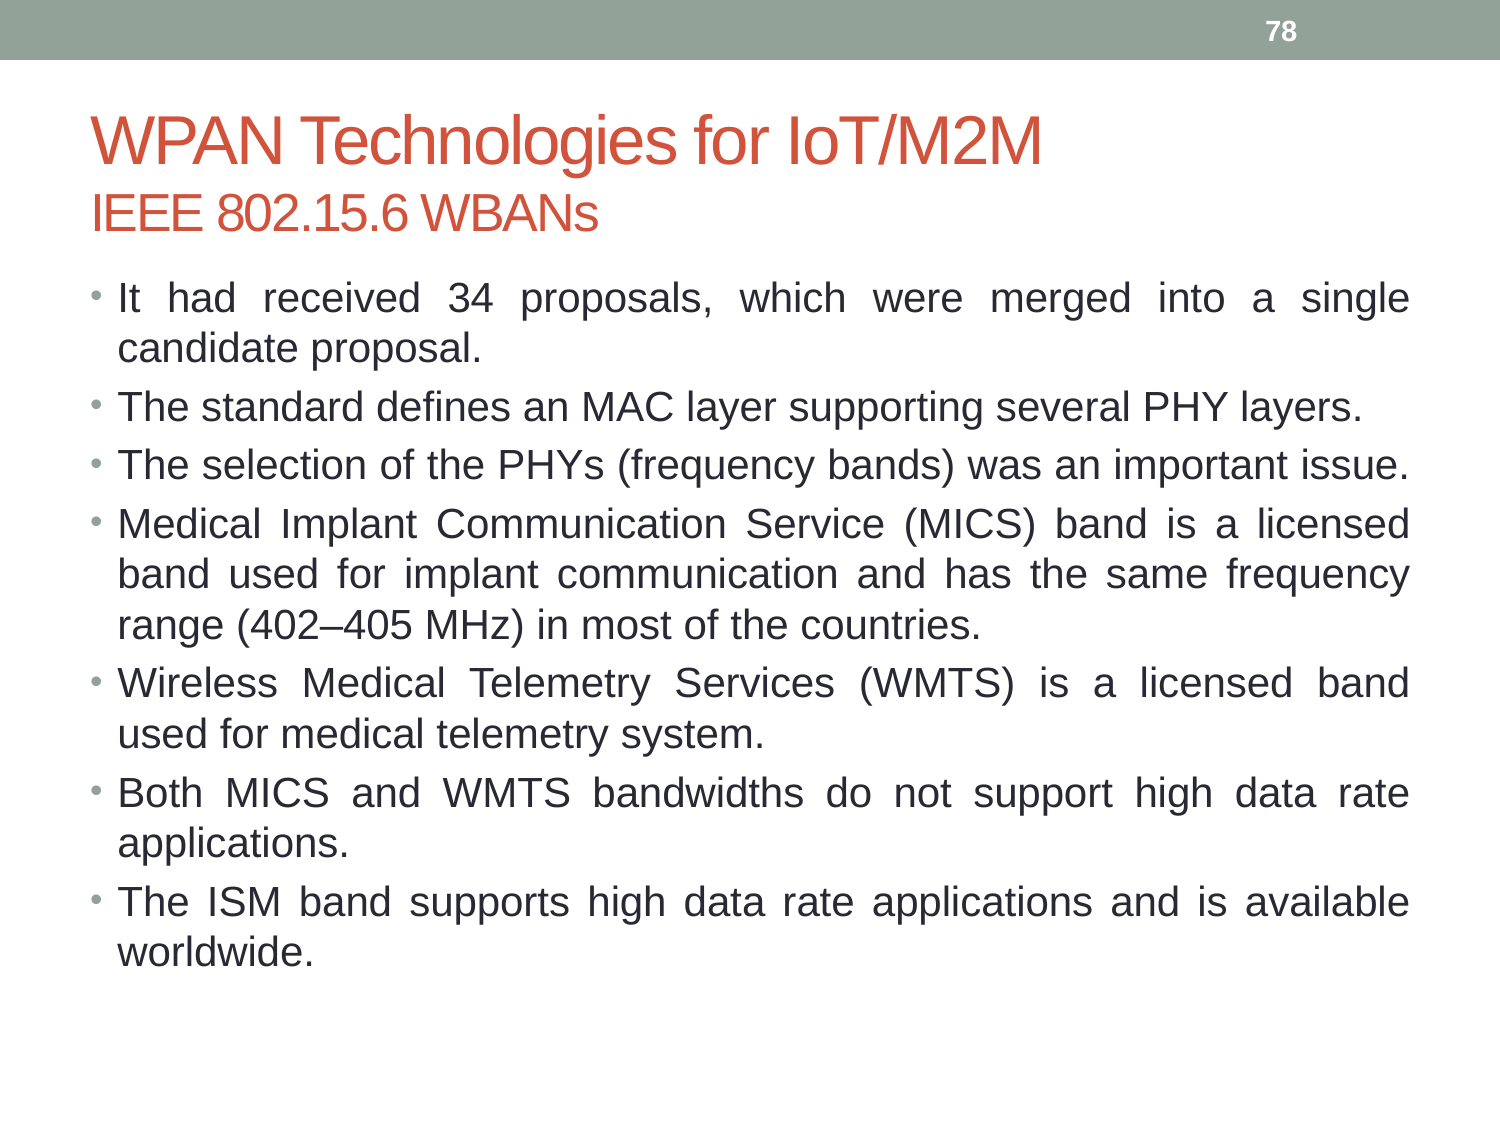

78
# WPAN Technologies for IoT/M2M IEEE 802.15.6 WBANs
It had received 34 proposals, which were merged into a single candidate proposal.
The standard defines an MAC layer supporting several PHY layers.
The selection of the PHYs (frequency bands) was an important issue.
Medical Implant Communication Service (MICS) band is a licensed band used for implant communication and has the same frequency range (402–405 MHz) in most of the countries.
Wireless Medical Telemetry Services (WMTS) is a licensed band used for medical telemetry system.
Both MICS and WMTS bandwidths do not support high data rate applications.
The ISM band supports high data rate applications and is available worldwide.